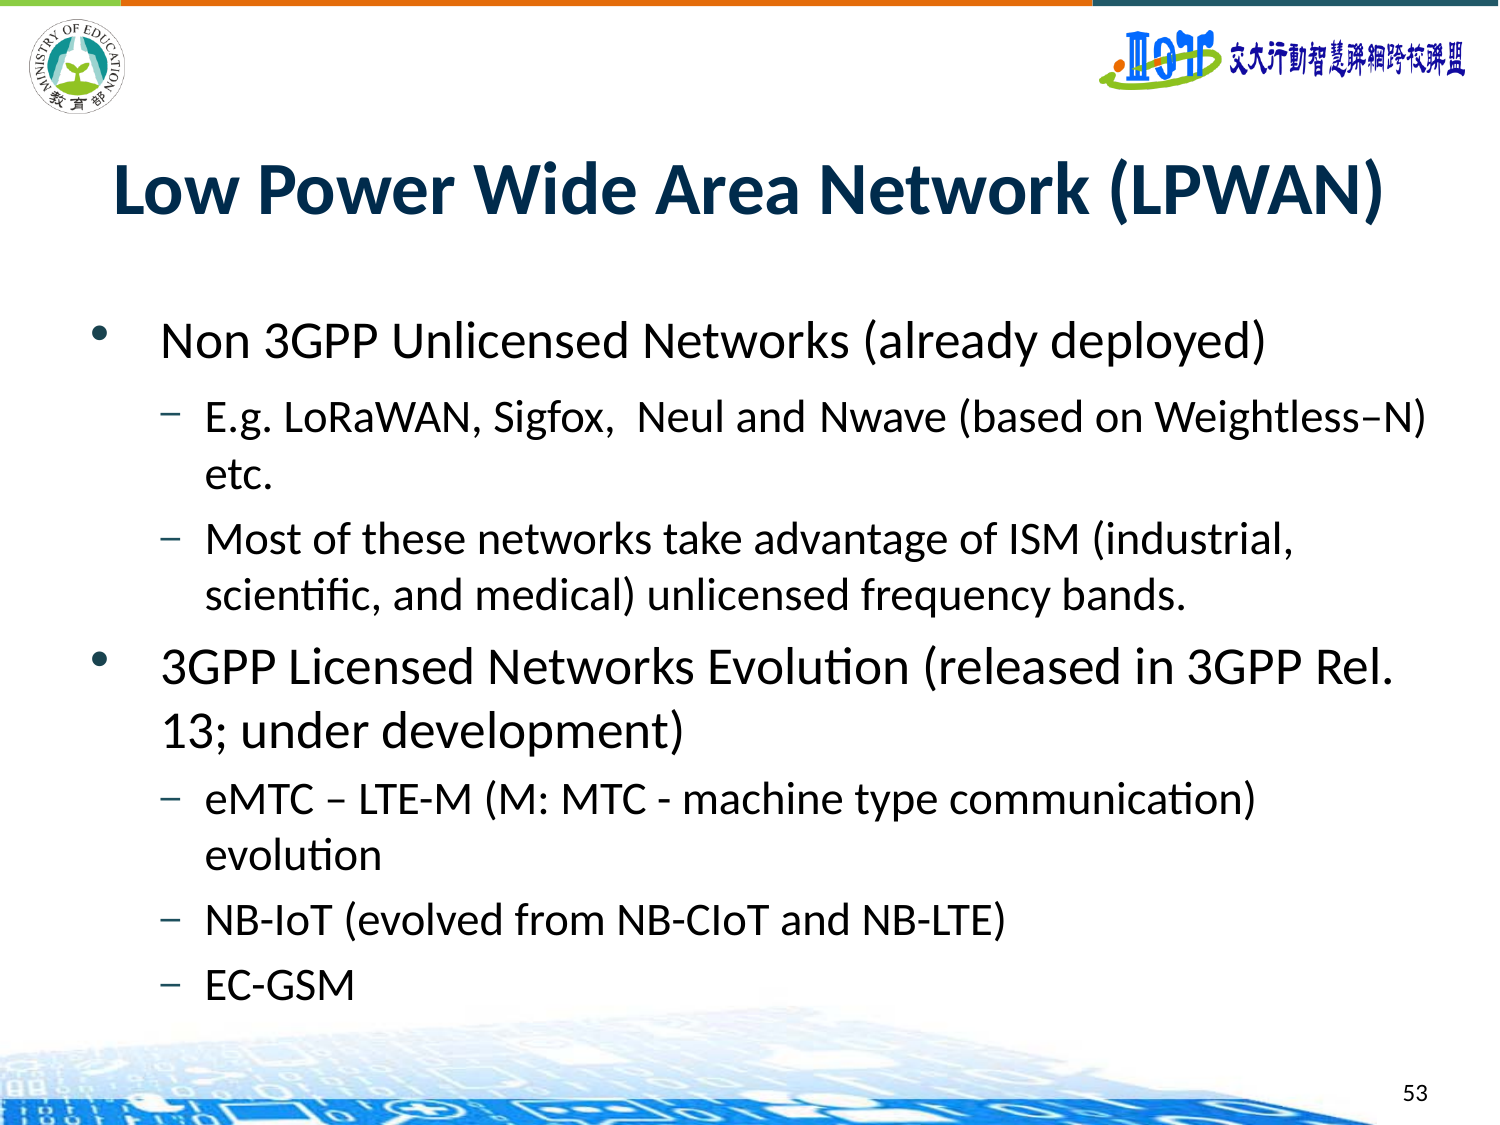

# Low Power Wide Area Network (LPWAN)
Non 3GPP Unlicensed Networks (already deployed)
E.g. LoRaWAN, Sigfox,  Neul and Nwave (based on Weightless–N) etc.
Most of these networks take advantage of ISM (industrial, scientific, and medical) unlicensed frequency bands.
3GPP Licensed Networks Evolution (released in 3GPP Rel. 13; under development)
eMTC – LTE-M (M: MTC - machine type communication) evolution
NB-IoT (evolved from NB-CIoT and NB-LTE)
EC-GSM
53